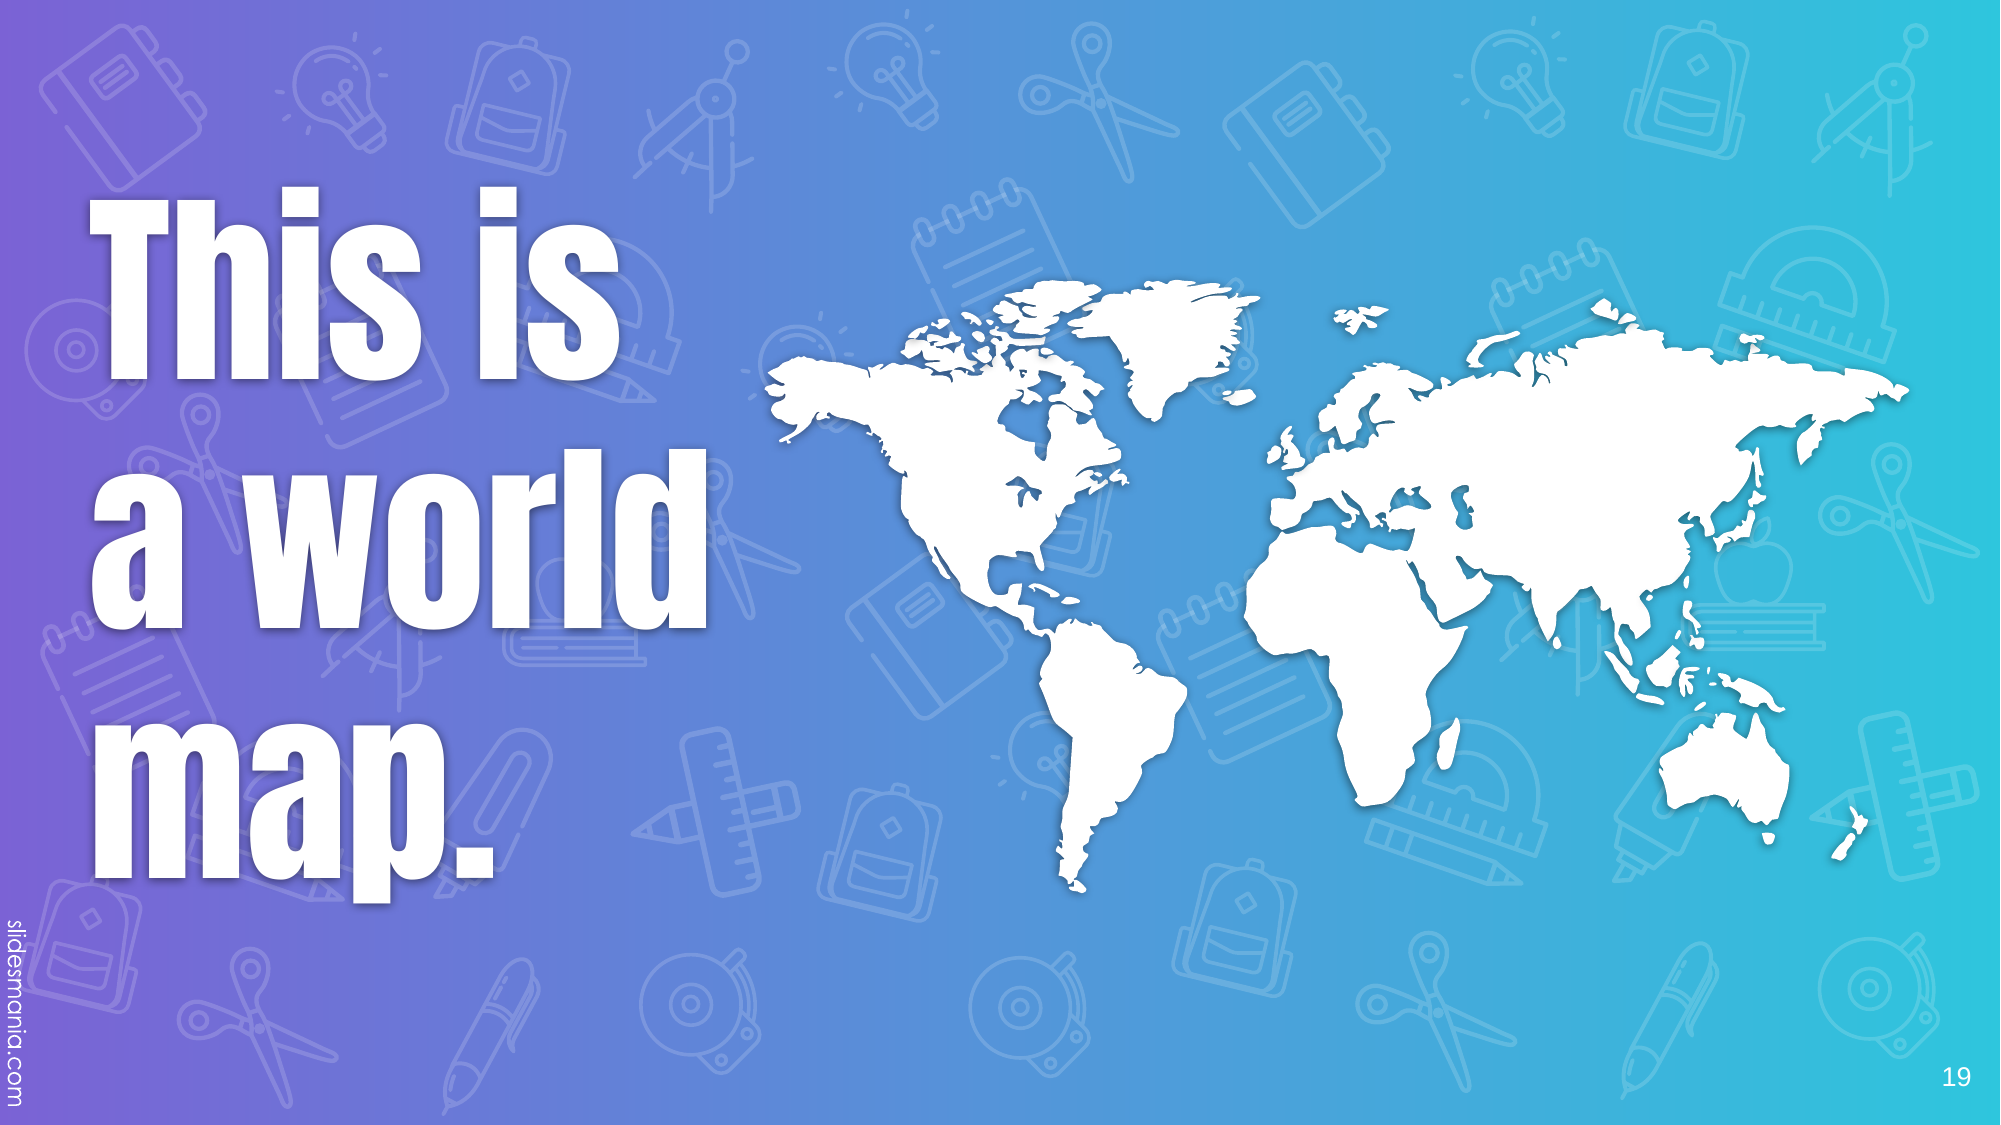

# This is a world map.

19